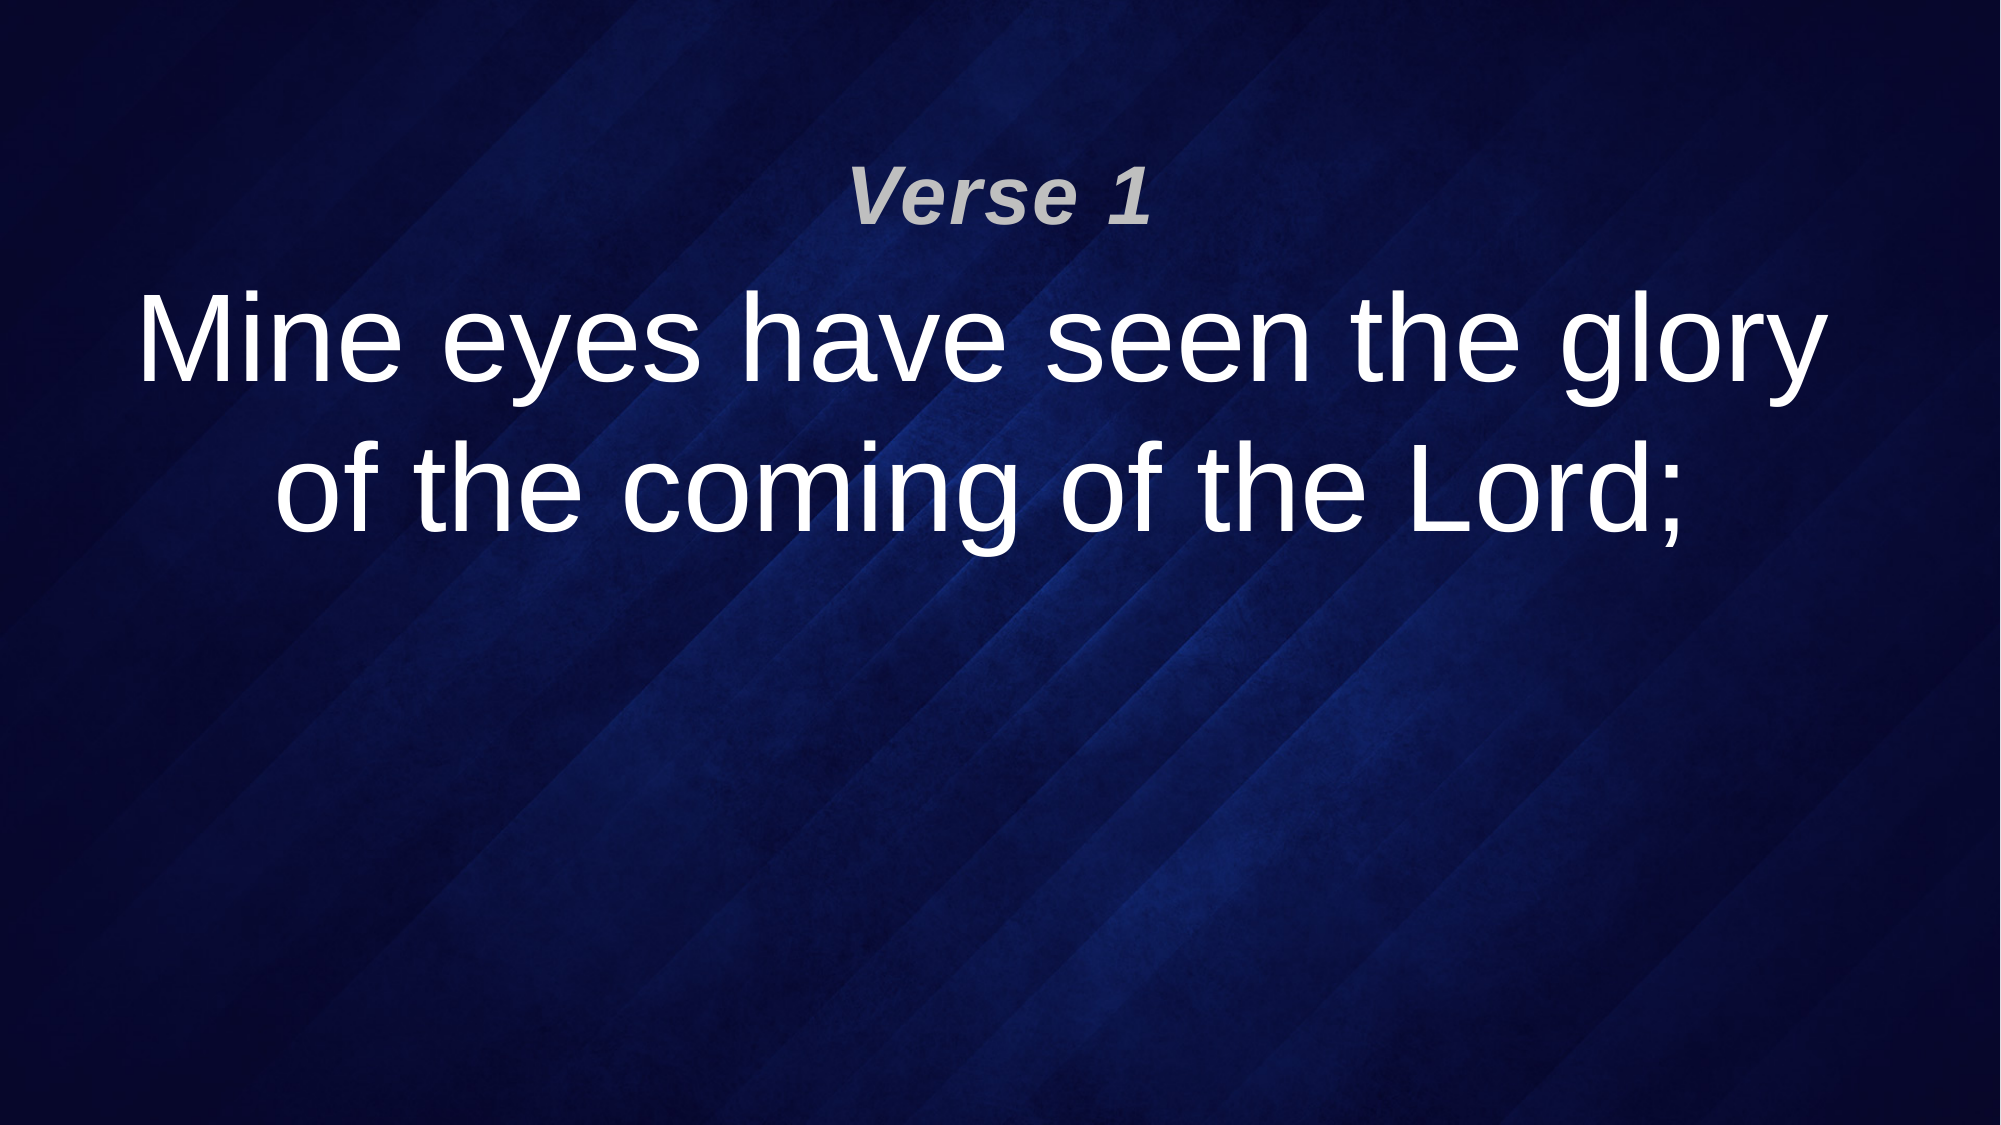

Verse 1
# Mine eyes have seen the glory of the coming of the Lord;